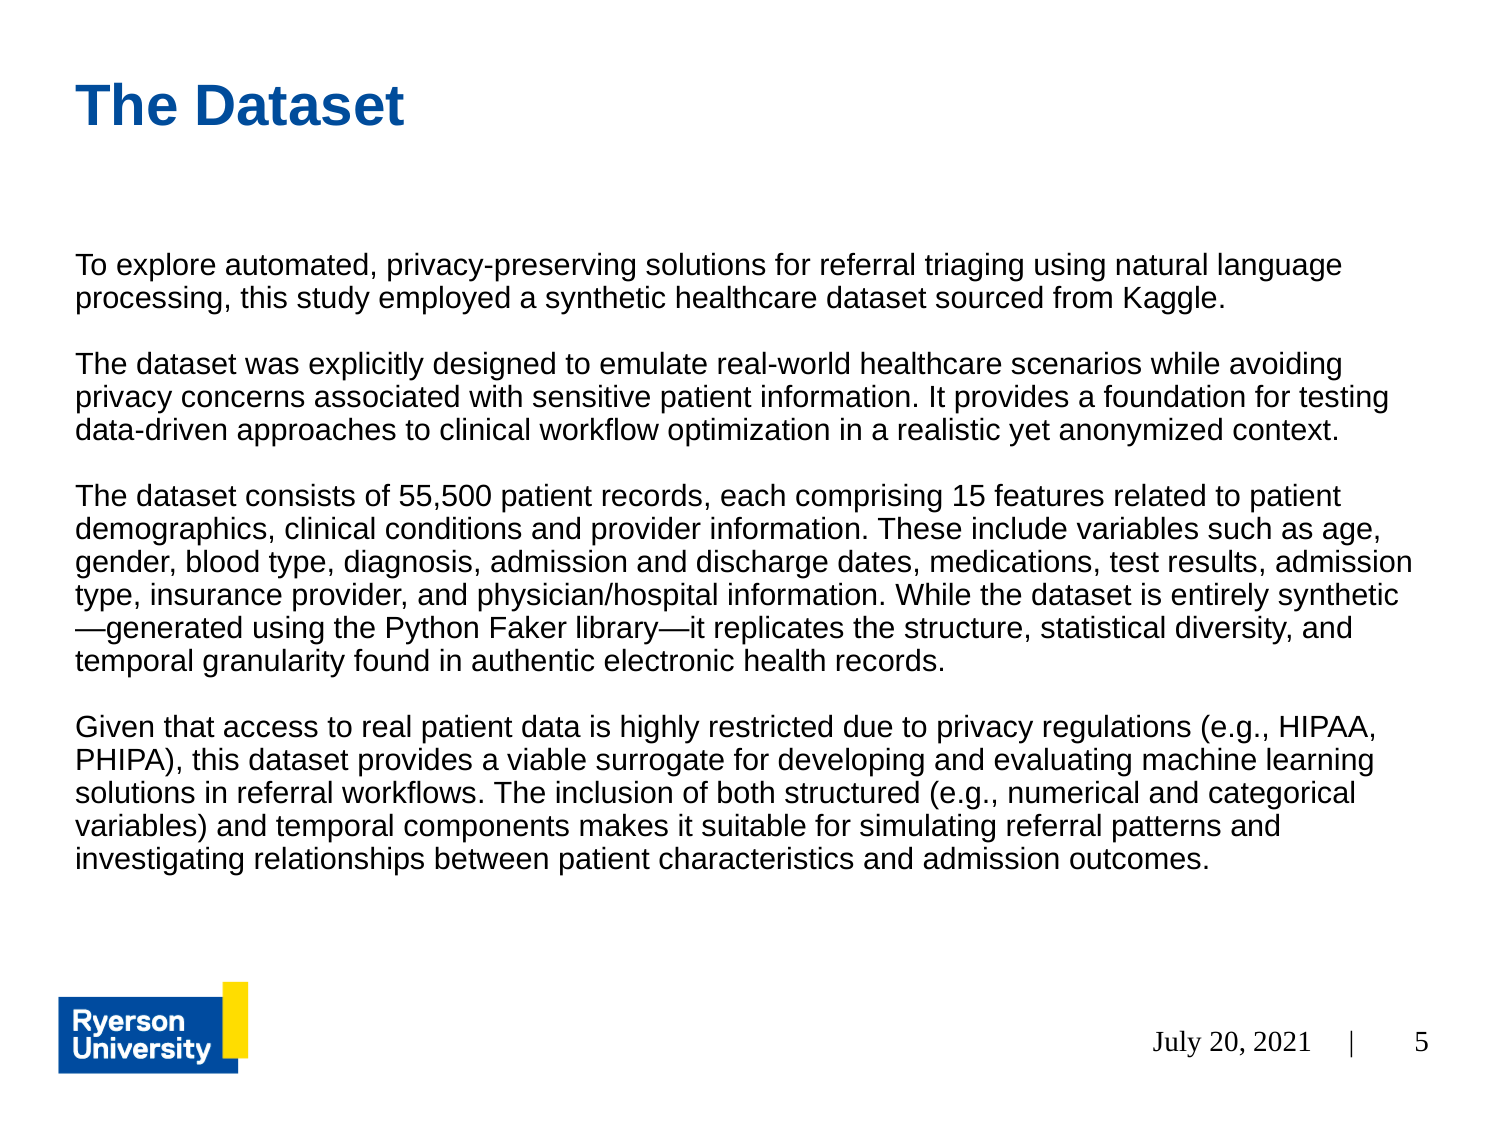

# The Dataset
To explore automated, privacy-preserving solutions for referral triaging using natural language processing, this study employed a synthetic healthcare dataset sourced from Kaggle.

The dataset was explicitly designed to emulate real-world healthcare scenarios while avoiding privacy concerns associated with sensitive patient information. It provides a foundation for testing data-driven approaches to clinical workflow optimization in a realistic yet anonymized context.

The dataset consists of 55,500 patient records, each comprising 15 features related to patient demographics, clinical conditions and provider information. These include variables such as age, gender, blood type, diagnosis, admission and discharge dates, medications, test results, admission type, insurance provider, and physician/hospital information. While the dataset is entirely synthetic—generated using the Python Faker library—it replicates the structure, statistical diversity, and temporal granularity found in authentic electronic health records.

Given that access to real patient data is highly restricted due to privacy regulations (e.g., HIPAA, PHIPA), this dataset provides a viable surrogate for developing and evaluating machine learning solutions in referral workflows. The inclusion of both structured (e.g., numerical and categorical variables) and temporal components makes it suitable for simulating referral patterns and investigating relationships between patient characteristics and admission outcomes.
July 20, 2021     |
5